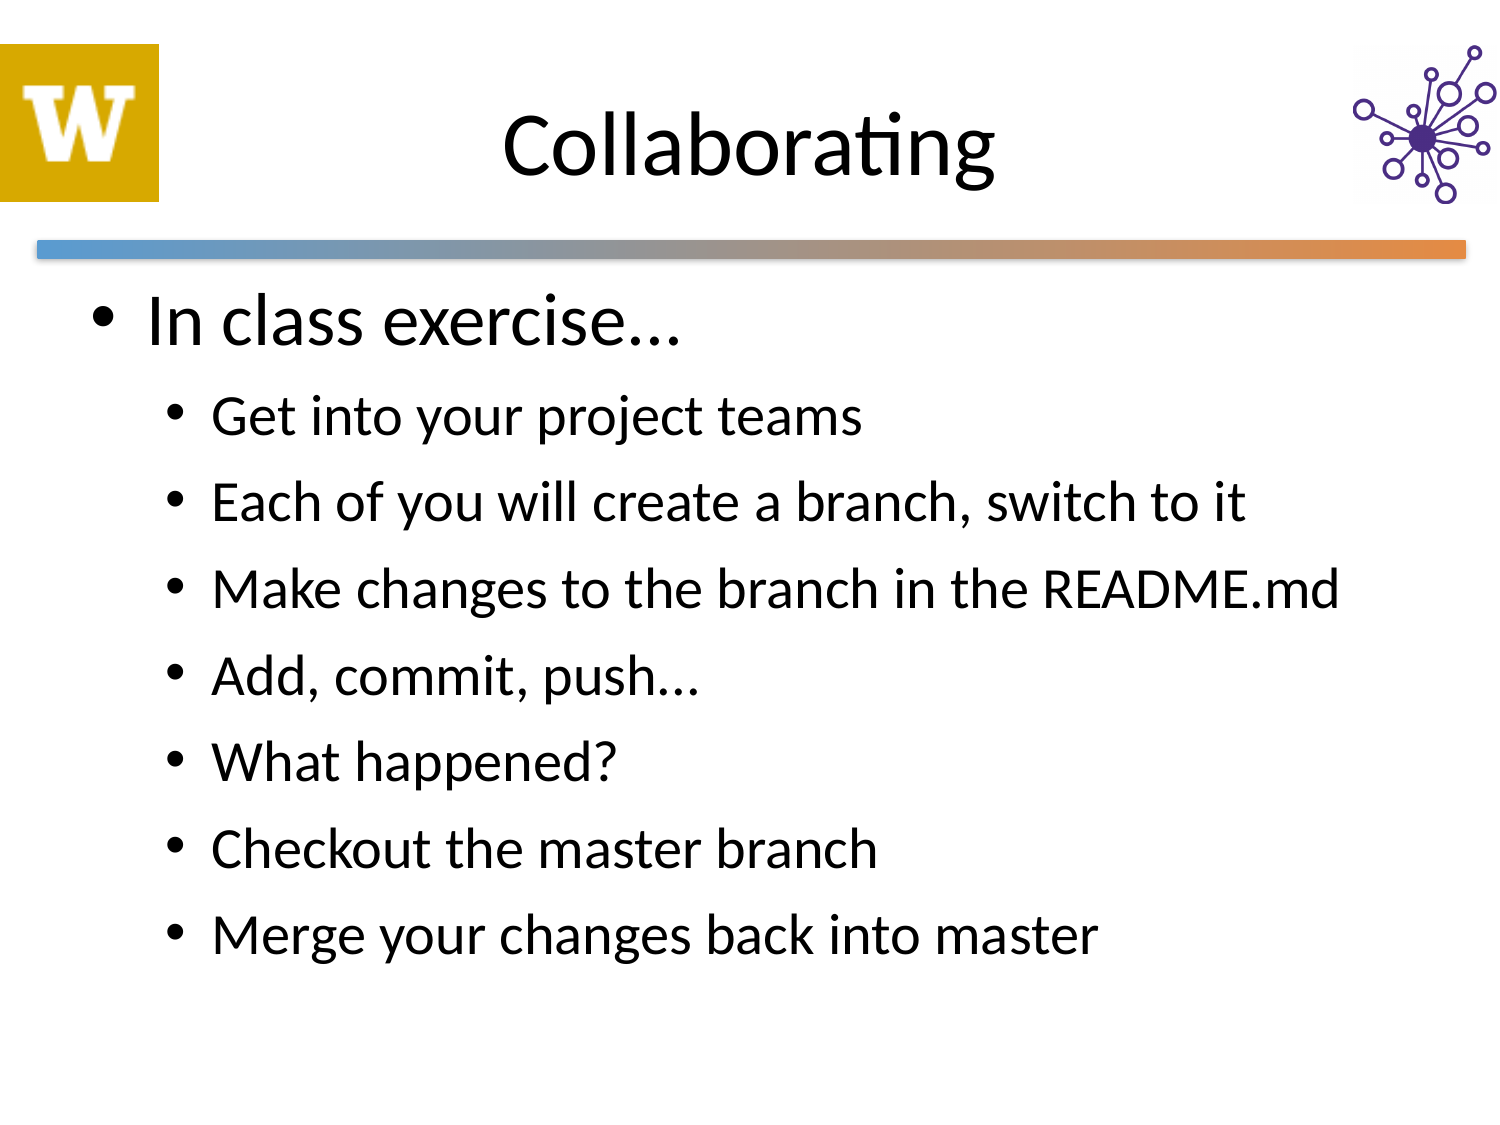

# Collaborating
In class exercise...
Get into your project teams
Each of you will create a branch, switch to it
Make changes to the branch in the README.md
Add, commit, push...
What happened?
Checkout the master branch
Merge your changes back into master